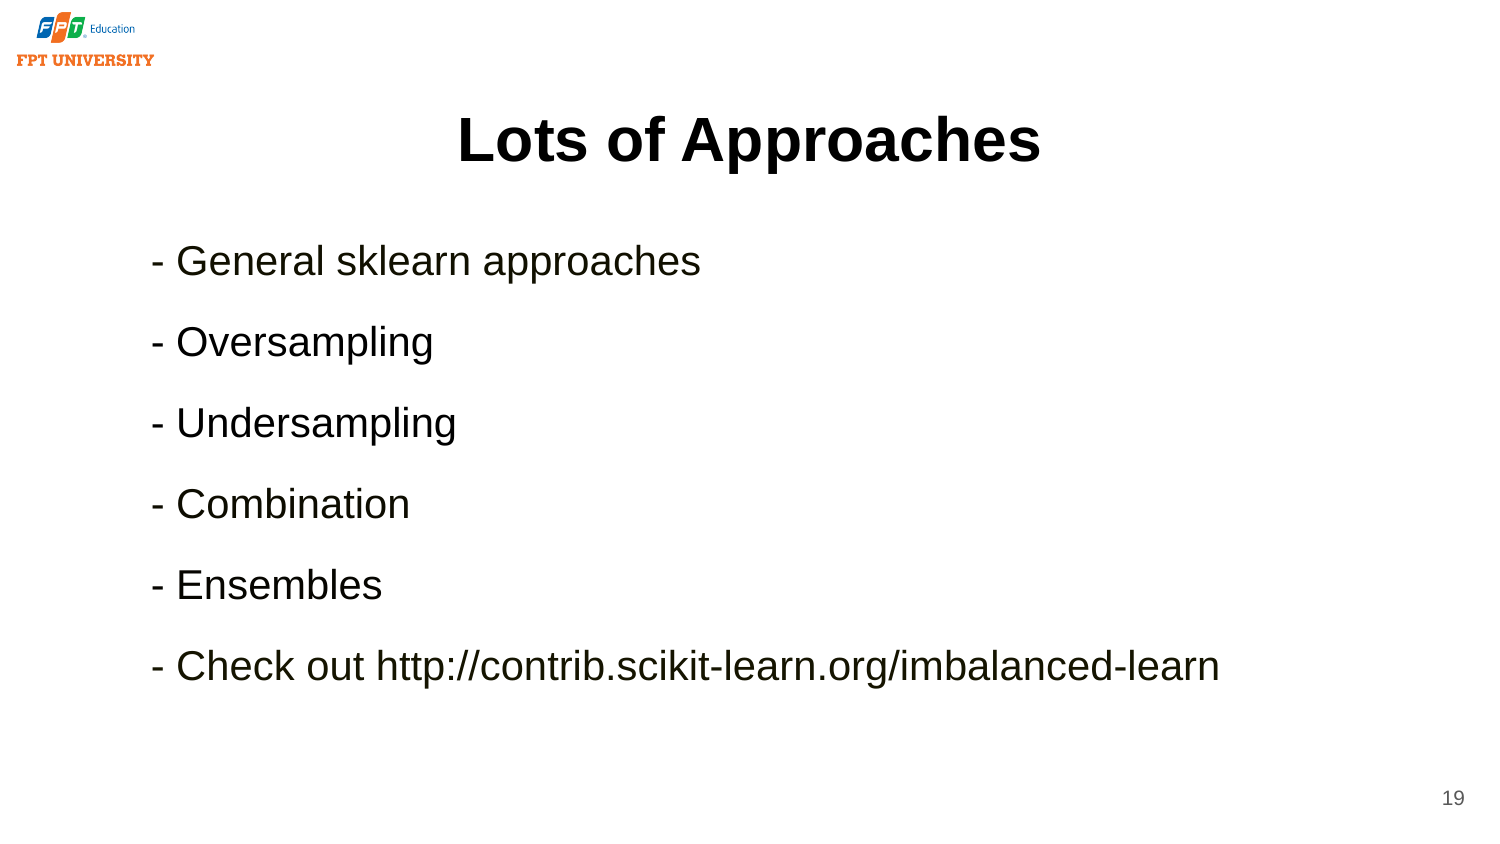

# Lots of Approaches
- General sklearn approaches

- Oversampling

- Undersampling

- Combination

- Ensembles

- Check out http://contrib.scikit-learn.org/imbalanced-learn
19